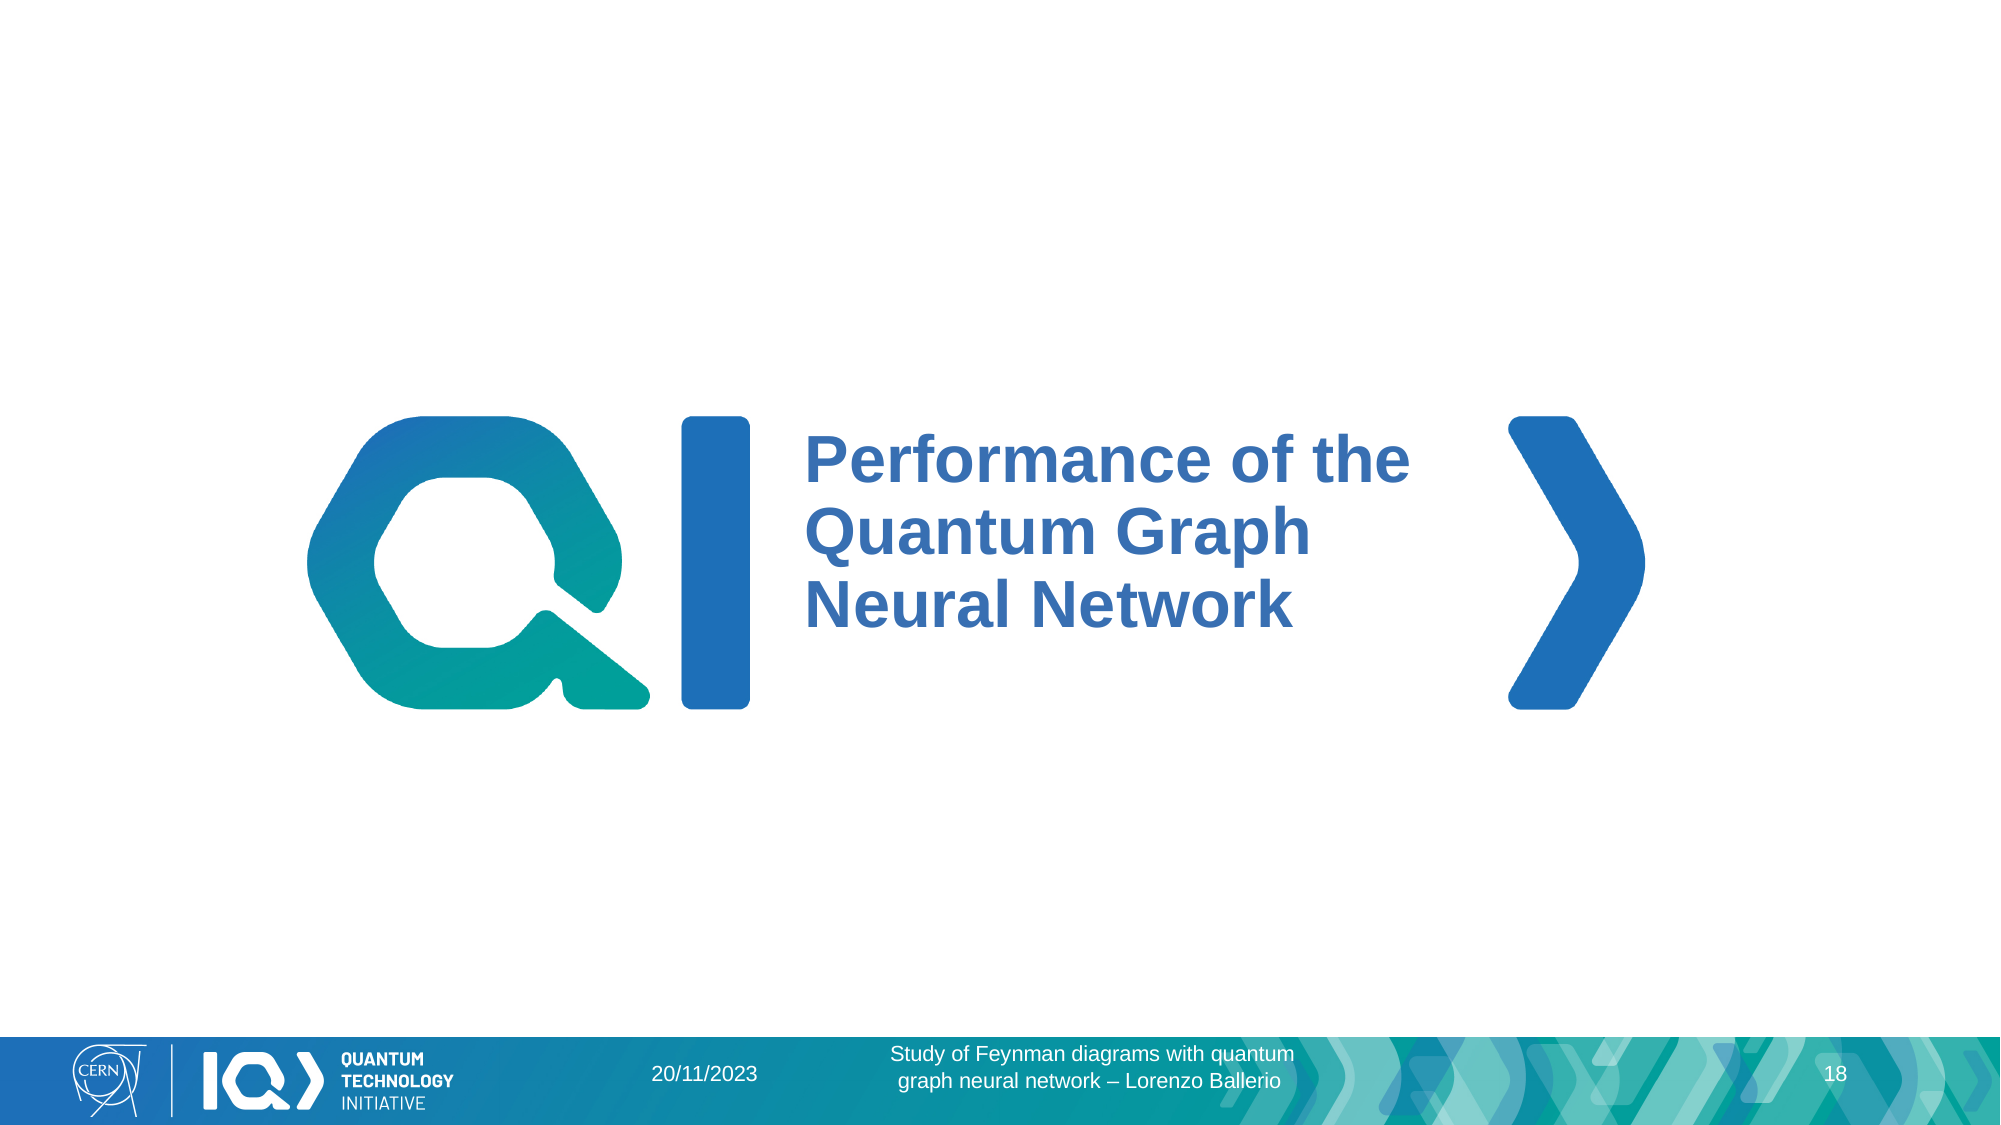

Performance of the Quantum Graph Neural Network
20/11/2023
18
Study of Feynman diagrams with quantum graph neural network – Lorenzo Ballerio